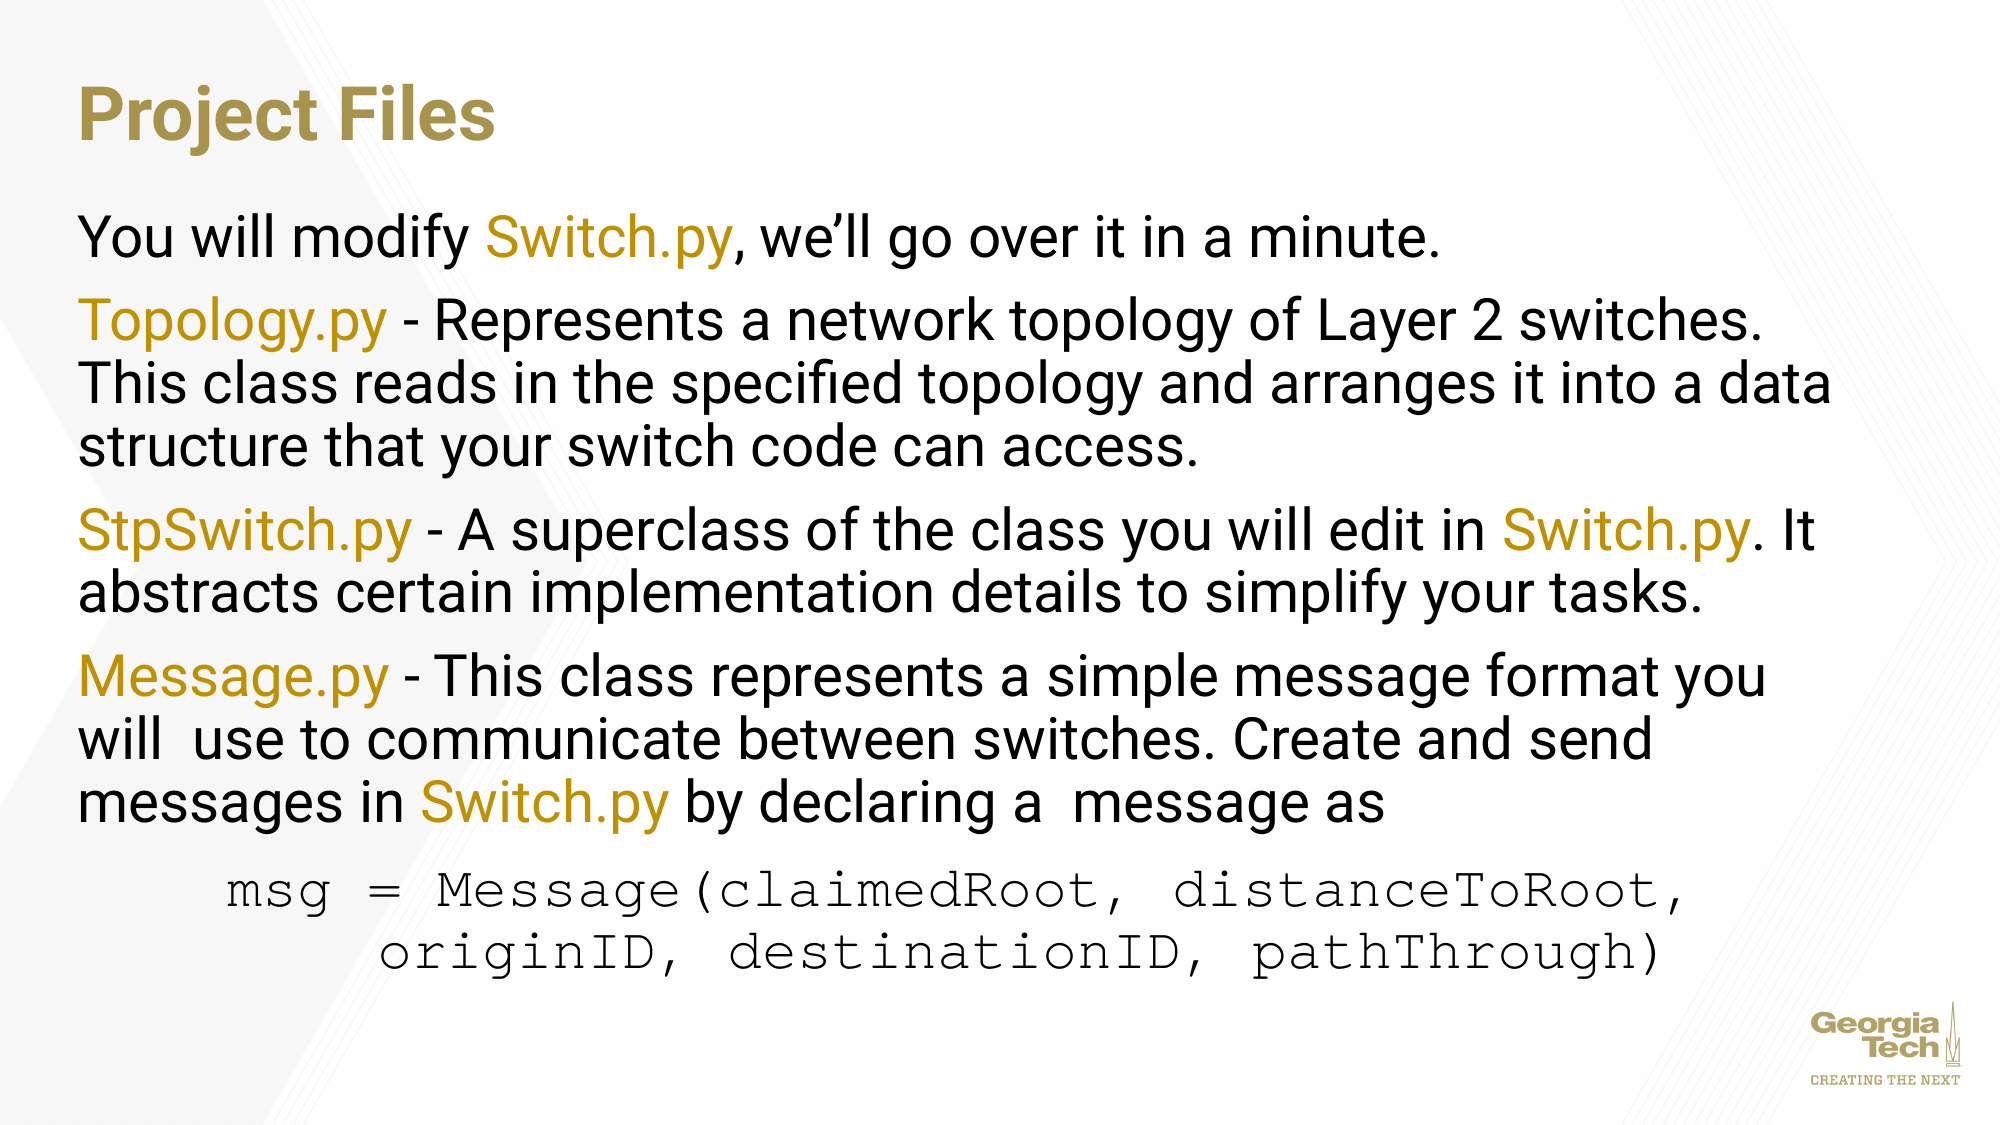

# Project Files
You will modify Switch.py, we’ll go over it in a minute.
Topology.py - Represents a network topology of Layer 2 switches. This class reads in the specified topology and arranges it into a data structure that your switch code can access.
StpSwitch.py - A superclass of the class you will edit in Switch.py. It abstracts certain implementation details to simplify your tasks.
Message.py - This class represents a simple message format you will  use to communicate between switches. Create and send messages in Switch.py by declaring a  message as
	msg = Message(claimedRoot, distanceToRoot, 		originID, destinationID, pathThrough)